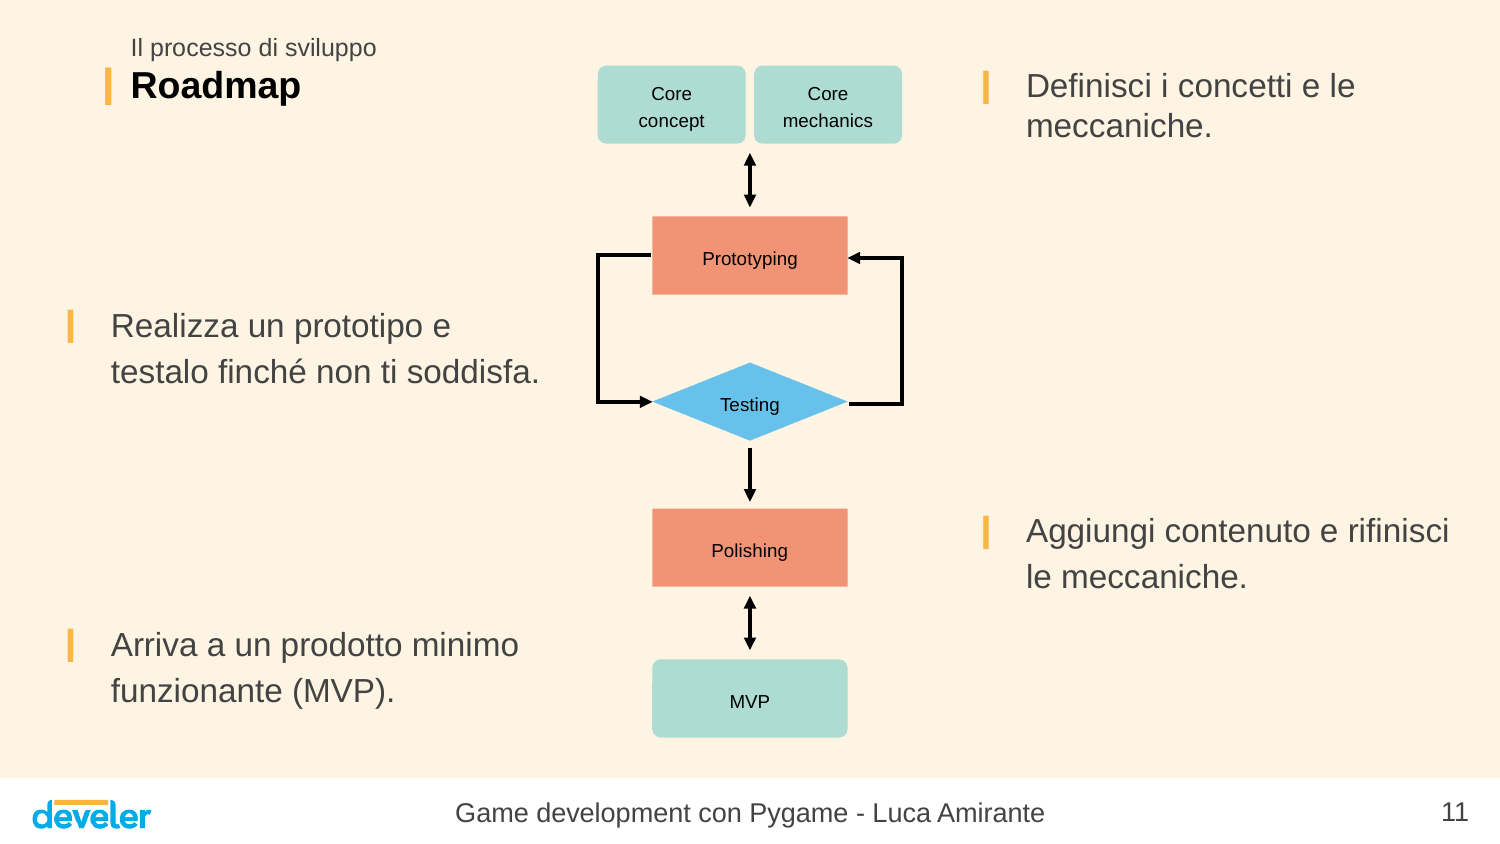

Definisci i concetti e le meccaniche.
Core
concept
Core mechanics
# Il processo di sviluppo
Roadmap
Prototyping

Realizza un prototipo e testalo finché non ti soddisfa.
Testing
Aggiungi contenuto e rifinisci le meccaniche.
Polishing
Arriva a un prodotto minimo funzionante (MVP).
MVP